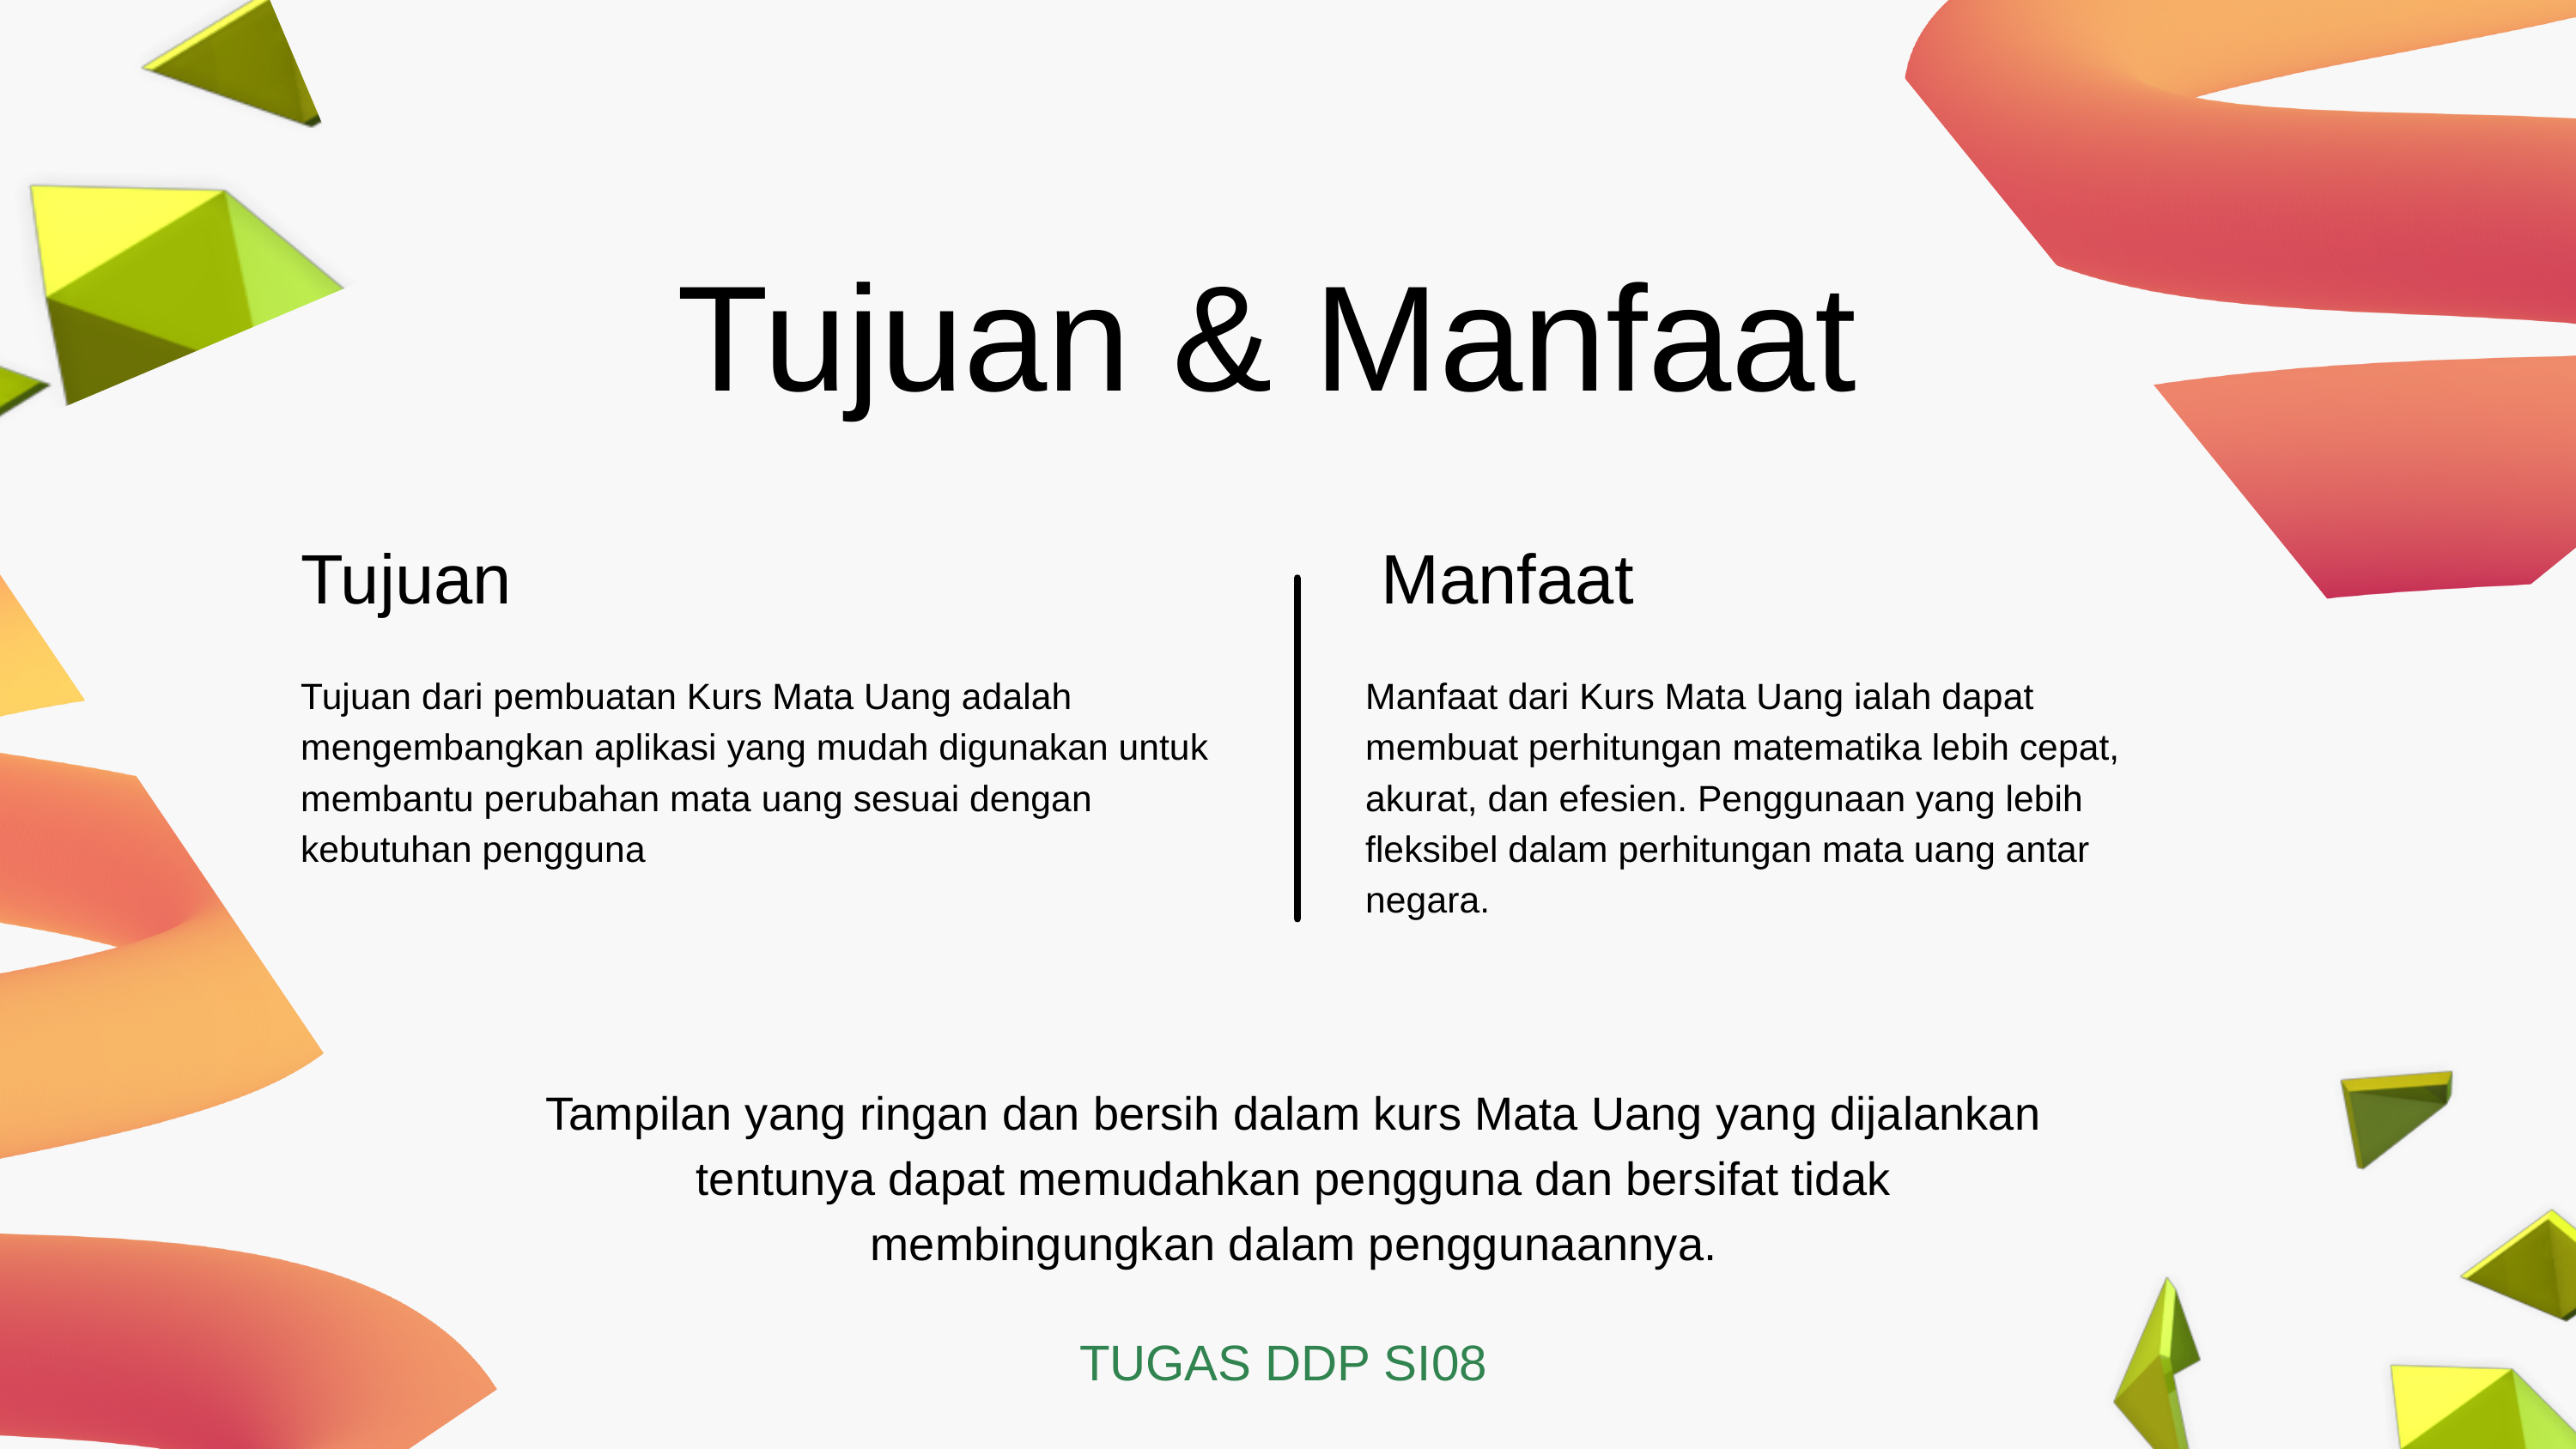

Tujuan & Manfaat
Tujuan
Manfaat

Tujuan dari pembuatan Kurs Mata Uang adalah mengembangkan aplikasi yang mudah digunakan untuk membantu perubahan mata uang sesuai dengan kebutuhan pengguna
Manfaat dari Kurs Mata Uang ialah dapat membuat perhitungan matematika lebih cepat, akurat, dan efesien. Penggunaan yang lebih fleksibel dalam perhitungan mata uang antar negara.

Tampilan yang ringan dan bersih dalam kurs Mata Uang yang dijalankan tentunya dapat memudahkan pengguna dan bersifat tidak membingungkan dalam penggunaannya.
TUGAS DDP SI08